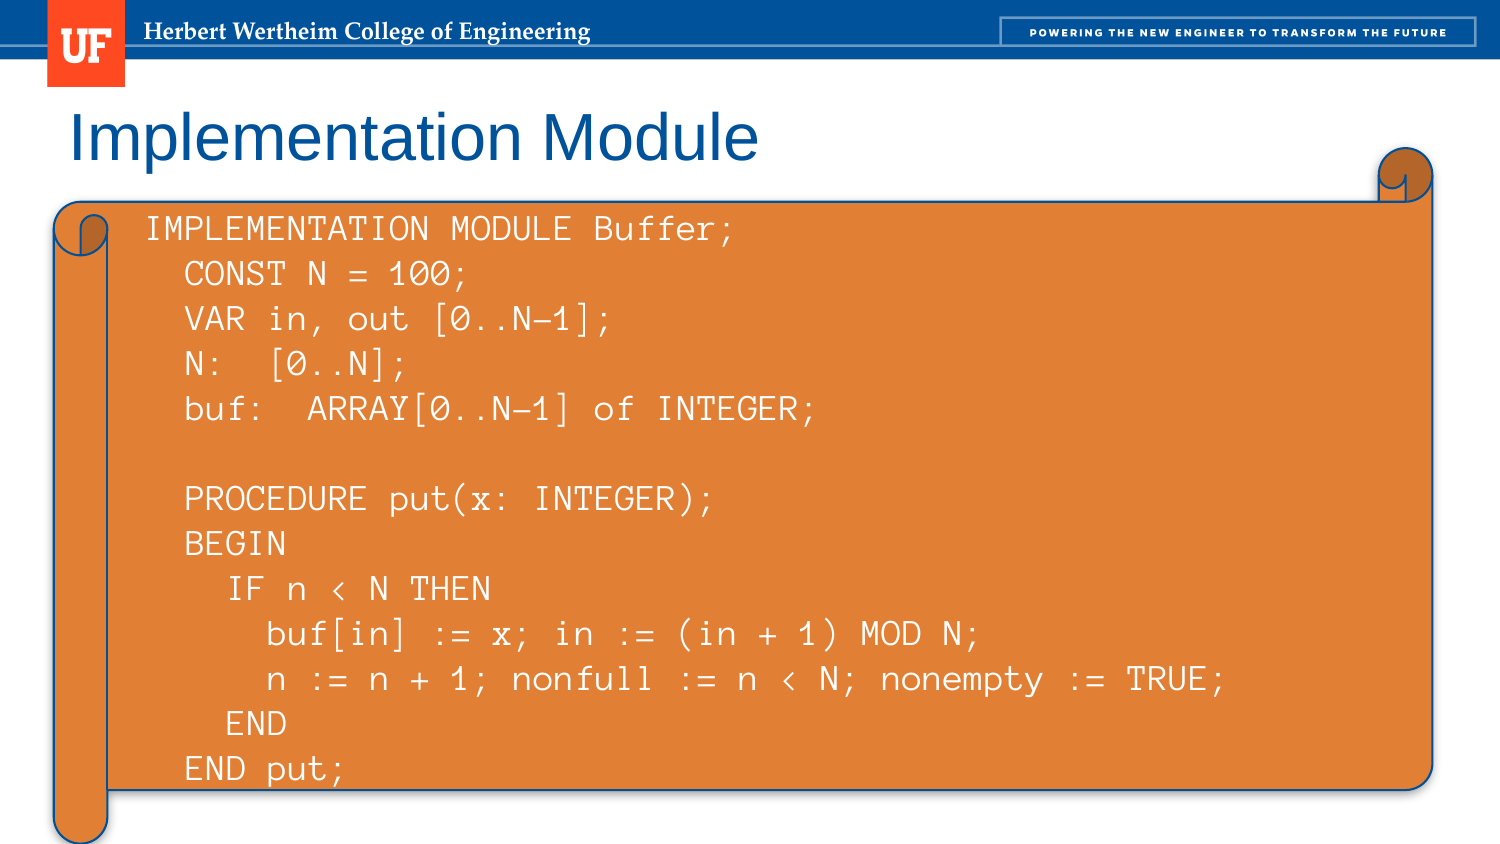

# Implementation Module
IMPLEMENTATION MODULE Buffer;
  CONST N = 100;
  VAR in, out [0..N-1];
  N:  [0..N];
  buf:  ARRAY[0..N-1] of INTEGER;

  PROCEDURE put(x: INTEGER);
  BEGIN
    IF n < N THEN
      buf[in] := x; in := (in + 1) MOD N;
      n := n + 1; nonfull := n < N; nonempty := TRUE;
    END
  END put;